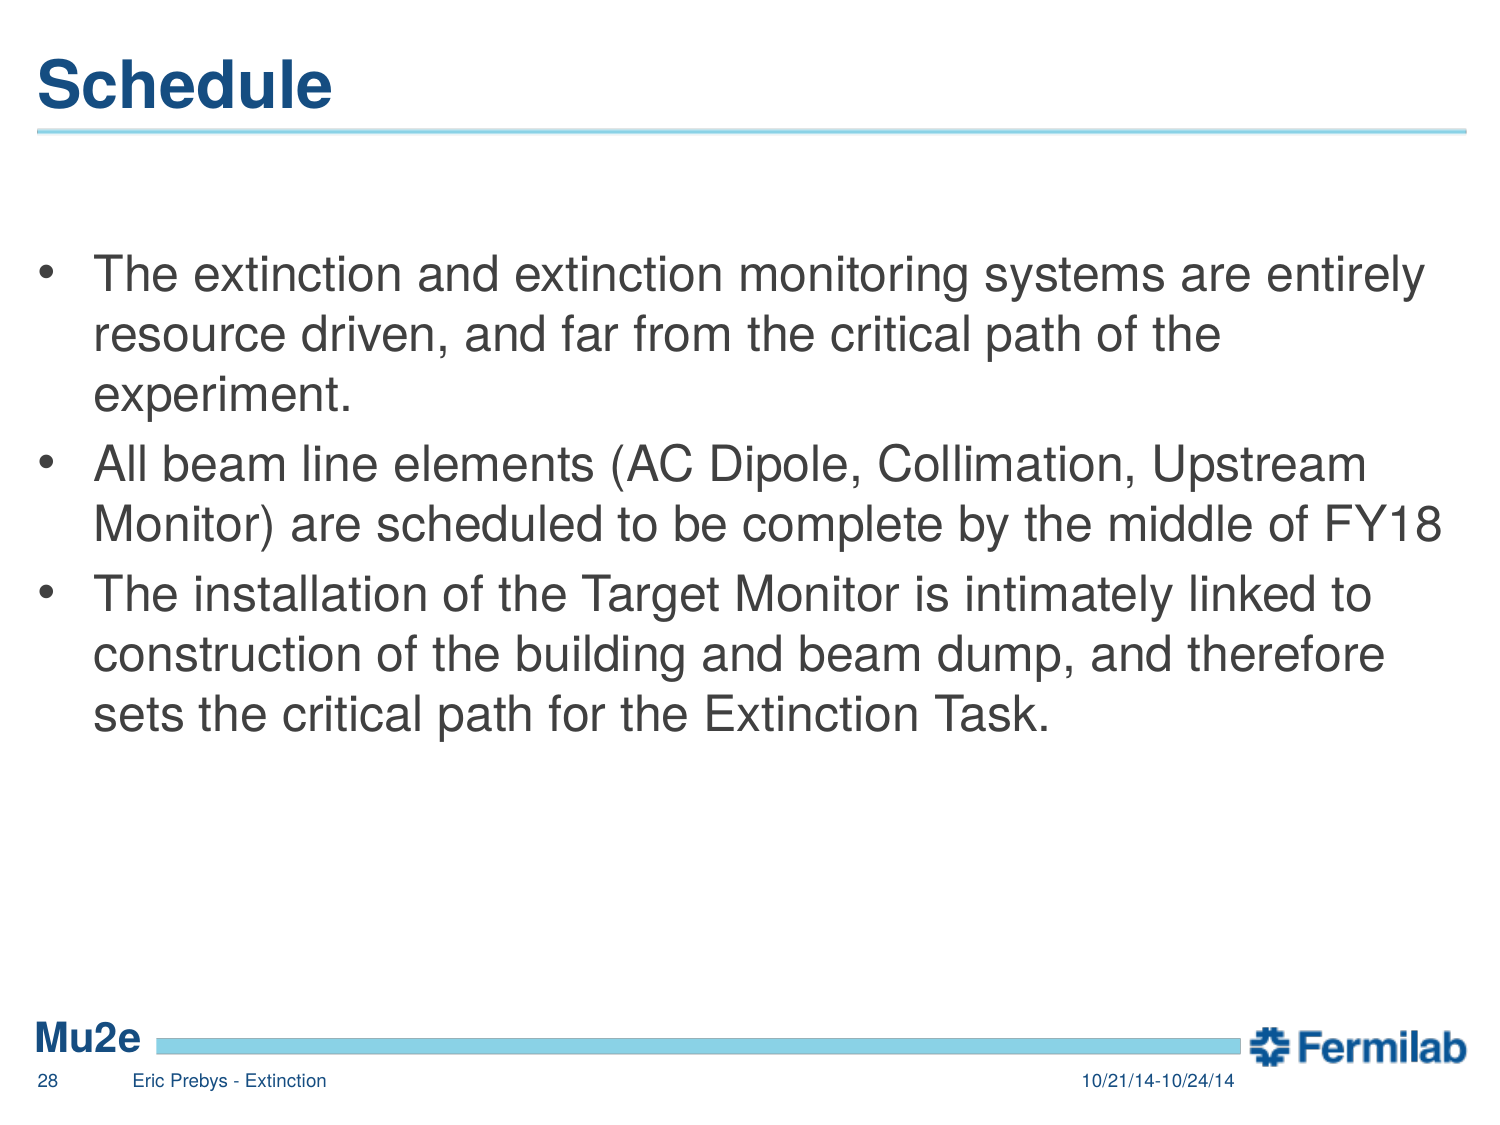

# Schedule

The extinction and extinction monitoring systems are entirely resource driven, and far from the critical path of the experiment.
All beam line elements (AC Dipole, Collimation, Upstream Monitor) are scheduled to be complete by the middle of FY18
The installation of the Target Monitor is intimately linked to construction of the building and beam dump, and therefore sets the critical path for the Extinction Task.
28
Eric Prebys - Extinction
10/21/14-10/24/14